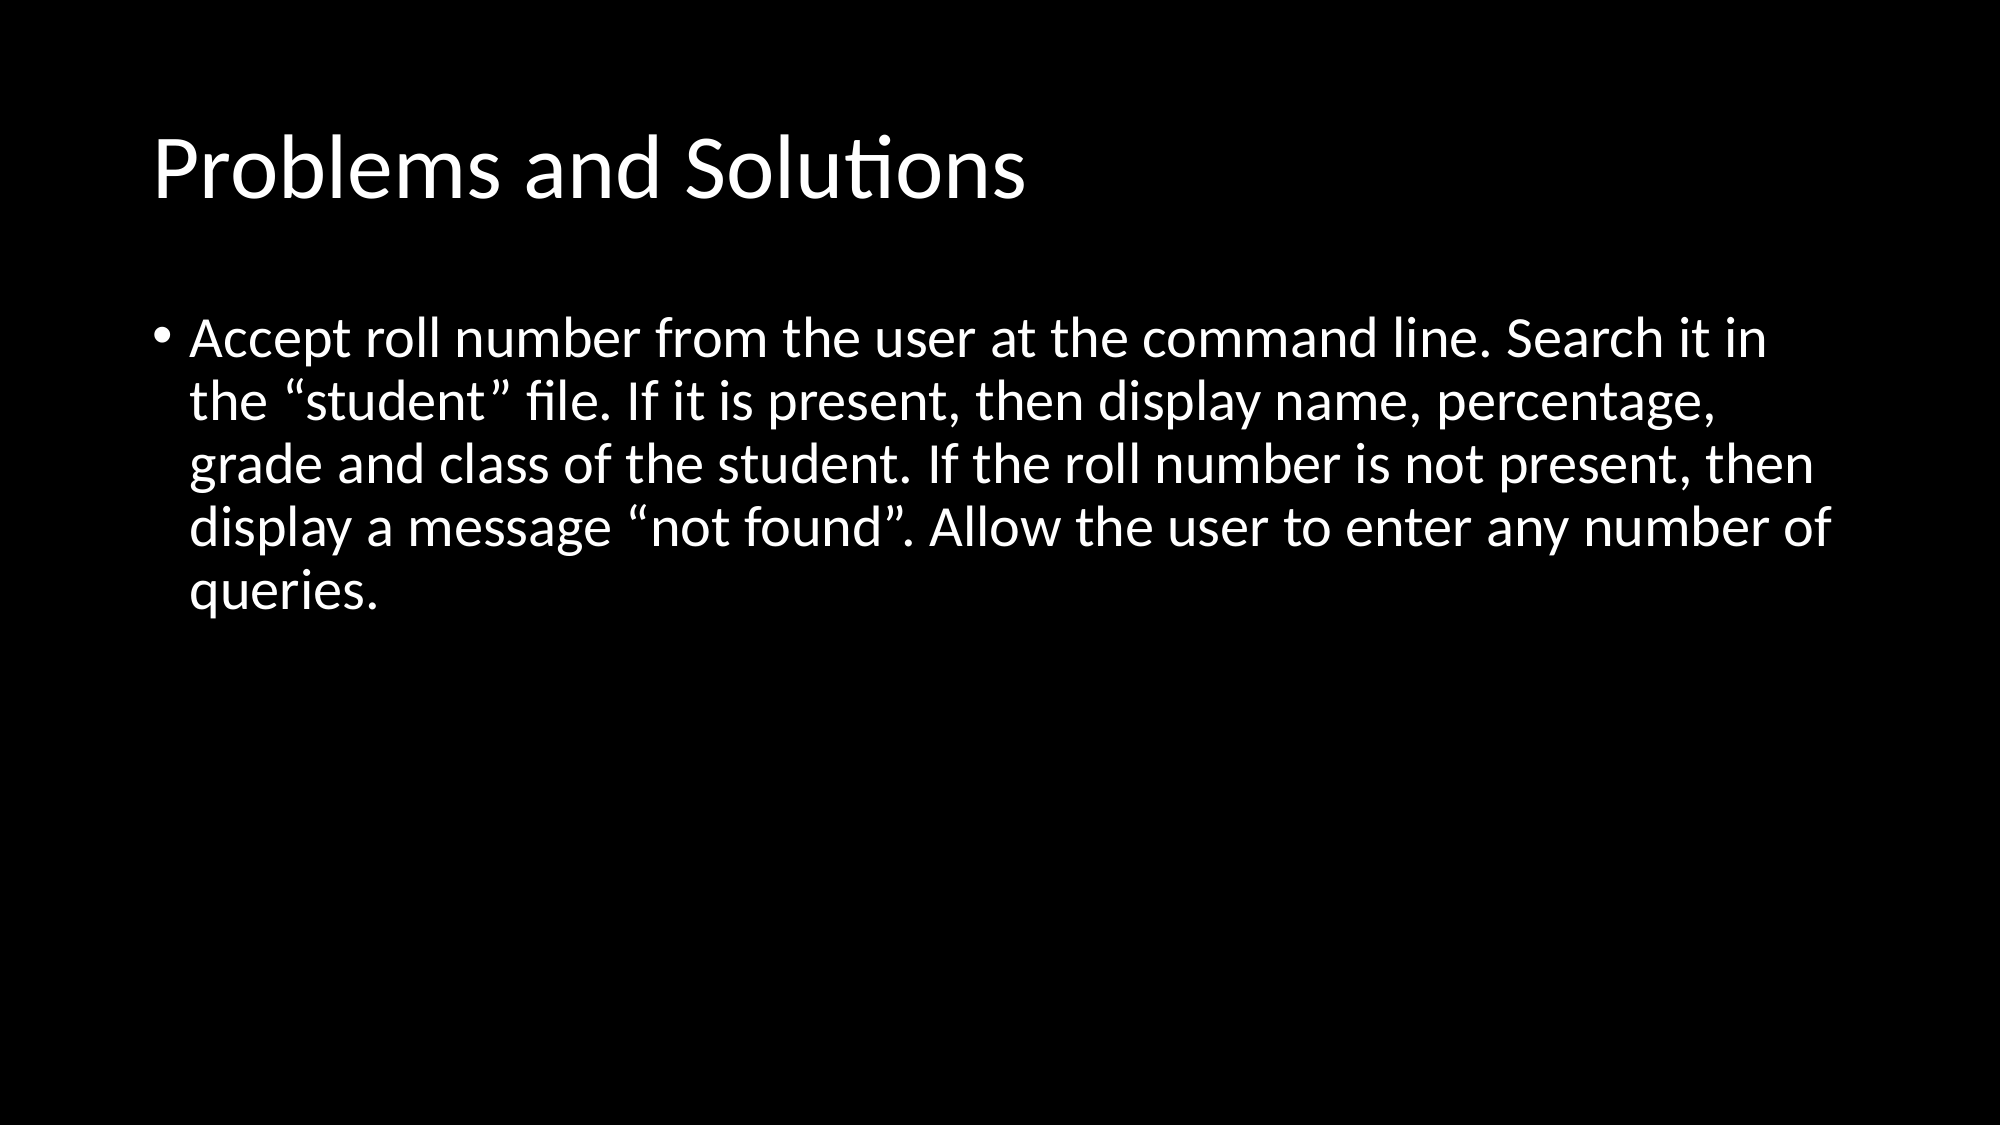

# Problems and Solutions
Accept roll number from the user at the command line. Search it in the “student” file. If it is present, then display name, percentage, grade and class of the student. If the roll number is not present, then display a message “not found”. Allow the user to enter any number of queries.